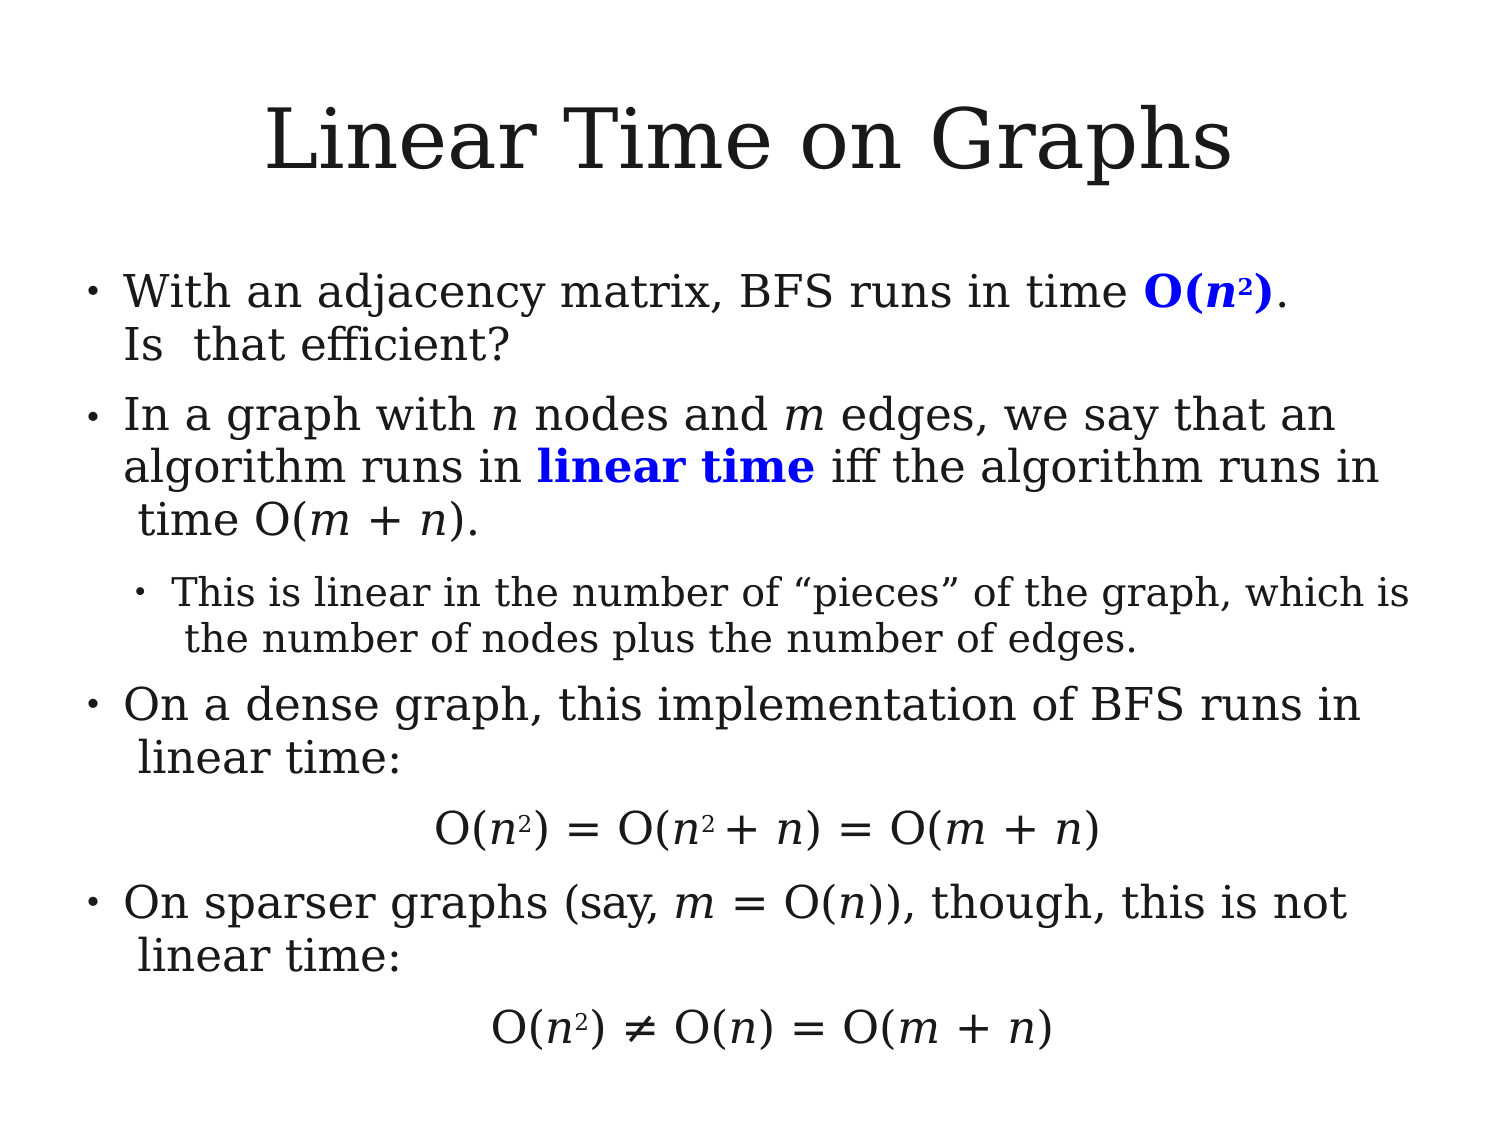

# Linear Time on Graphs
With an adjacency matrix, BFS runs in time O(n2).	Is  that efficient?
In a graph with n nodes and m edges, we say that an  algorithm runs in linear time iff the algorithm runs in  time O(m + n).
●
●
This is linear in the number of “pieces” of the graph, which is  the number of nodes plus the number of edges.
On a dense graph, this implementation of BFS runs in  linear time:
O(n2) = O(n2 + n) = O(m + n)
On sparser graphs (say, m = O(n)), though, this is not  linear time:
O(n2) ≠ O(n) = O(m + n)
●
●
●